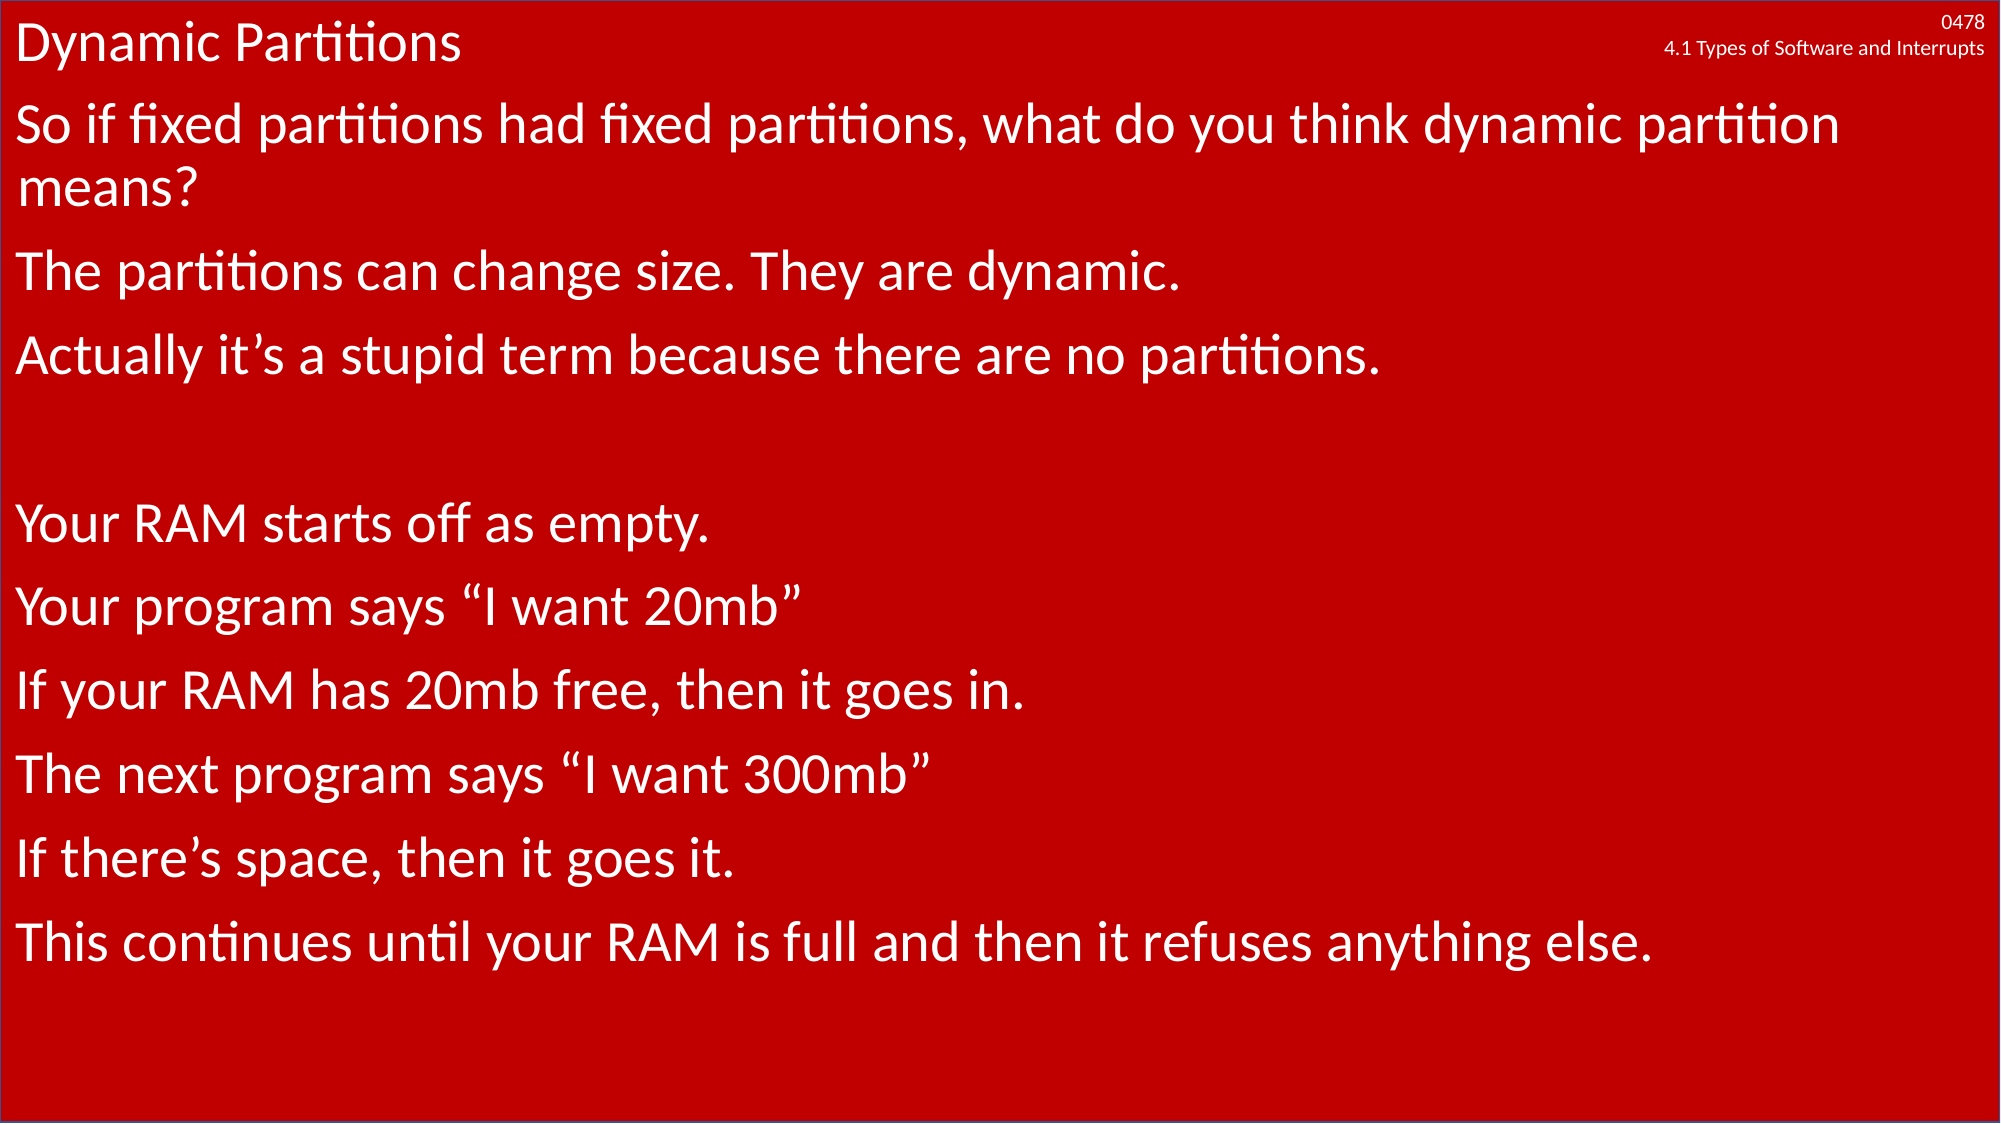

# Dynamic Partitions
So if fixed partitions had fixed partitions, what do you think dynamic partition means?
The partitions can change size. They are dynamic.
Actually it’s a stupid term because there are no partitions.

Your RAM starts off as empty.
Your program says “I want 20mb”
If your RAM has 20mb free, then it goes in.
The next program says “I want 300mb”
If there’s space, then it goes it.
This continues until your RAM is full and then it refuses anything else.